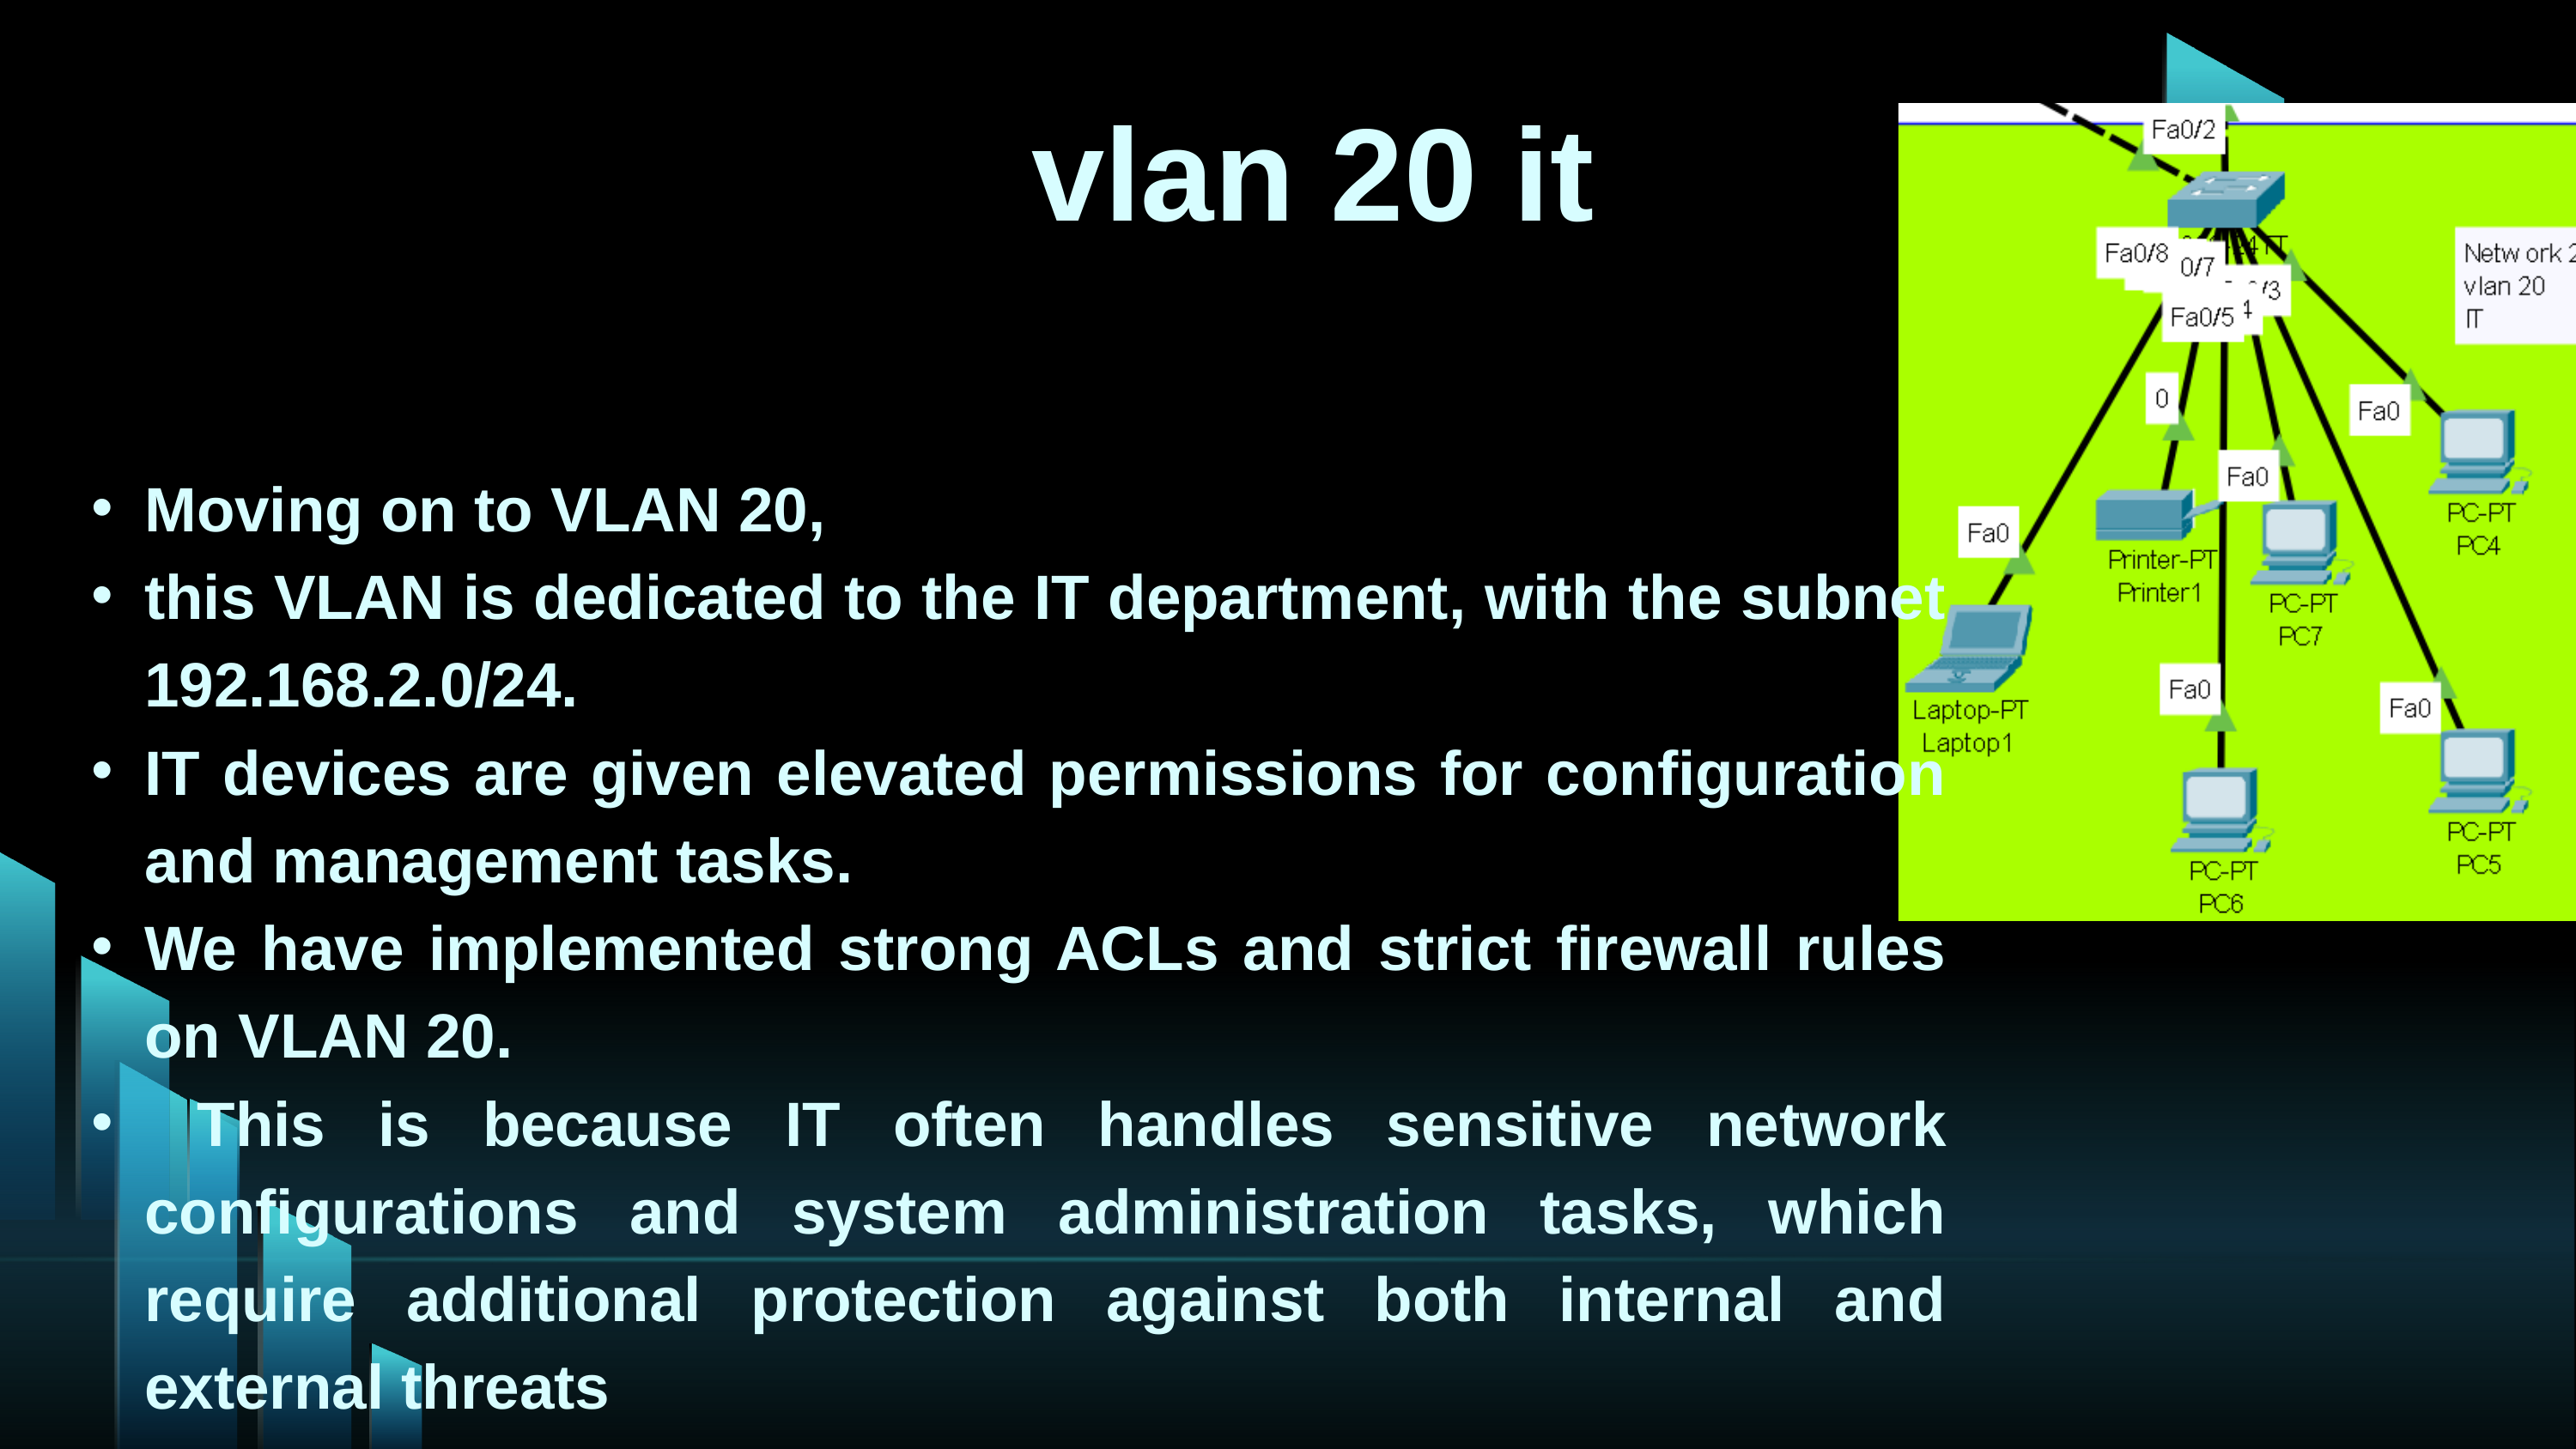

vlan 20 it

Moving on to VLAN 20,
this VLAN is dedicated to the IT department, with the subnet 192.168.2.0/24.
IT devices are given elevated permissions for configuration and management tasks.
We have implemented strong ACLs and strict firewall rules on VLAN 20.
 This is because IT often handles sensitive network configurations and system administration tasks, which require additional protection against both internal and external threats